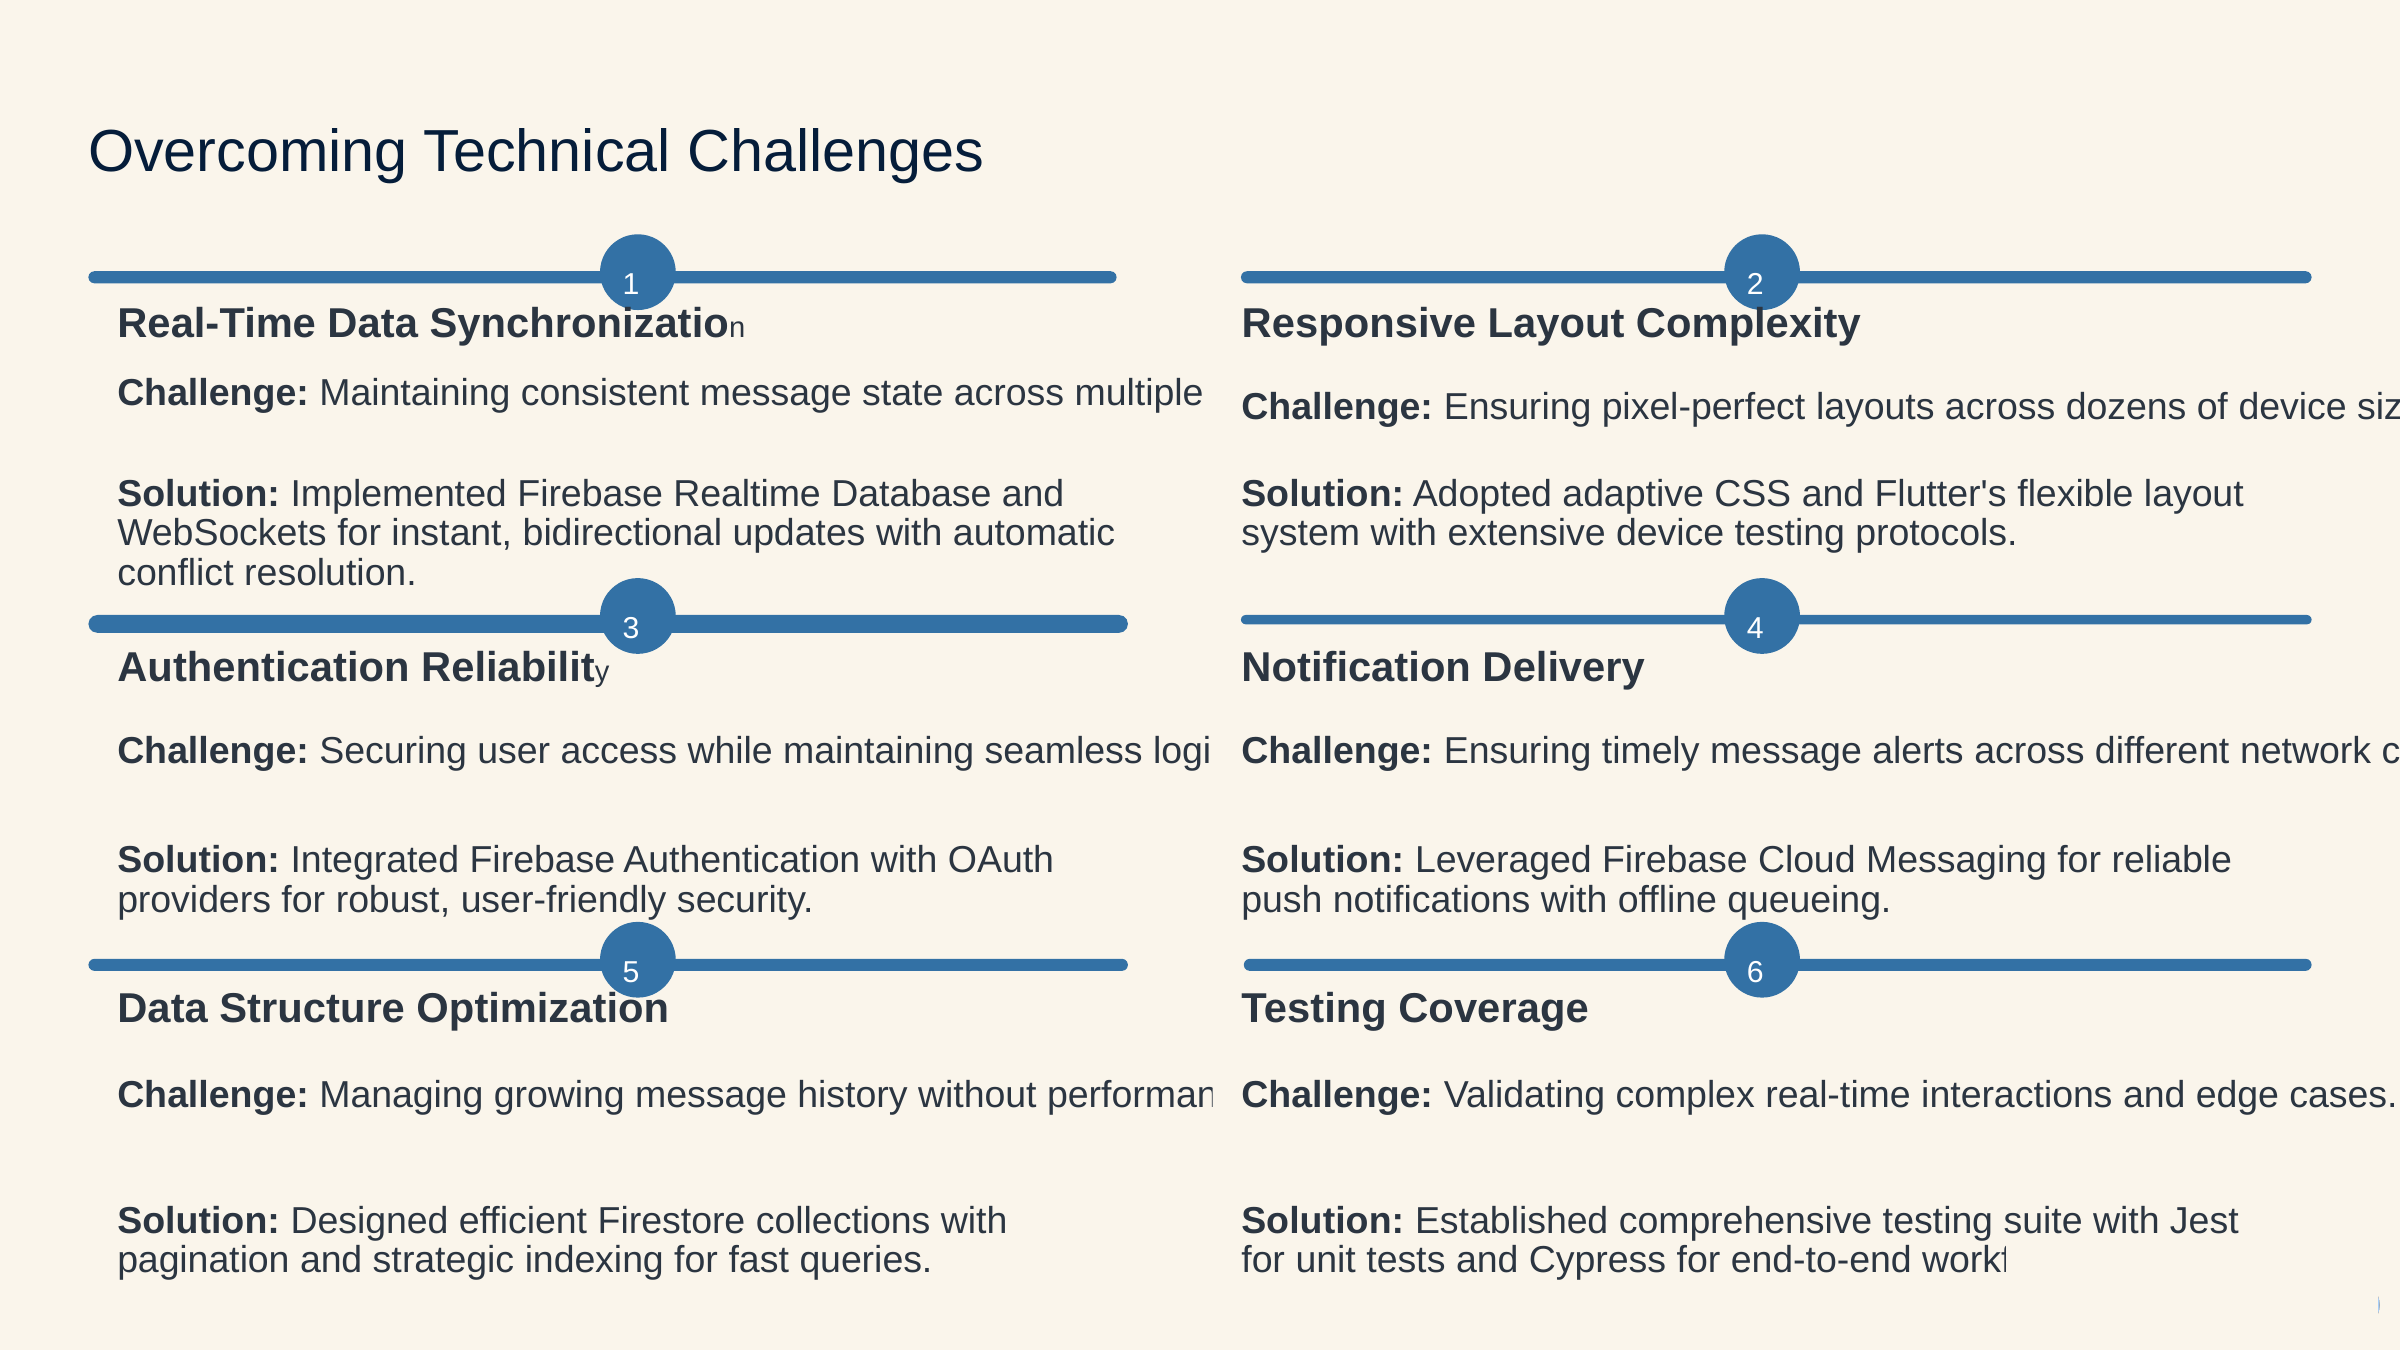

Overcoming Technical Challenges

1
2

Real-Time Data Synchronization
Responsive Layout Complexity
Challenge: Maintaining consistent message state across multiple devices simultaneously.

Challenge: Ensuring pixel-perfect layouts across dozens of device sizes and orientations.
Solution: Implemented Firebase Realtime Database and WebSockets for instant, bidirectional updates with automatic conflict resolution.
Solution: Adopted adaptive CSS and Flutter's flexible layout system with extensive device testing protocols.

3
4

Authentication Reliability
Notification Delivery
Challenge: Securing user access while maintaining seamless login experiences.
Challenge: Ensuring timely message alerts across different network conditions.
Solution: Integrated Firebase Authentication with OAuth providers for robust, user-friendly security.
Solution: Leveraged Firebase Cloud Messaging for reliable push notifications with offline queueing.

5
6

Data Structure Optimization
Testing Coverage
Challenge: Managing growing message history without performance degradation.
Challenge: Validating complex real-time interactions and edge cases.
Solution: Designed efficient Firestore collections with pagination and strategic indexing for fast queries.
Solution: Established comprehensive testing suite with Jest for unit tests and Cypress for end-to-end workflows.